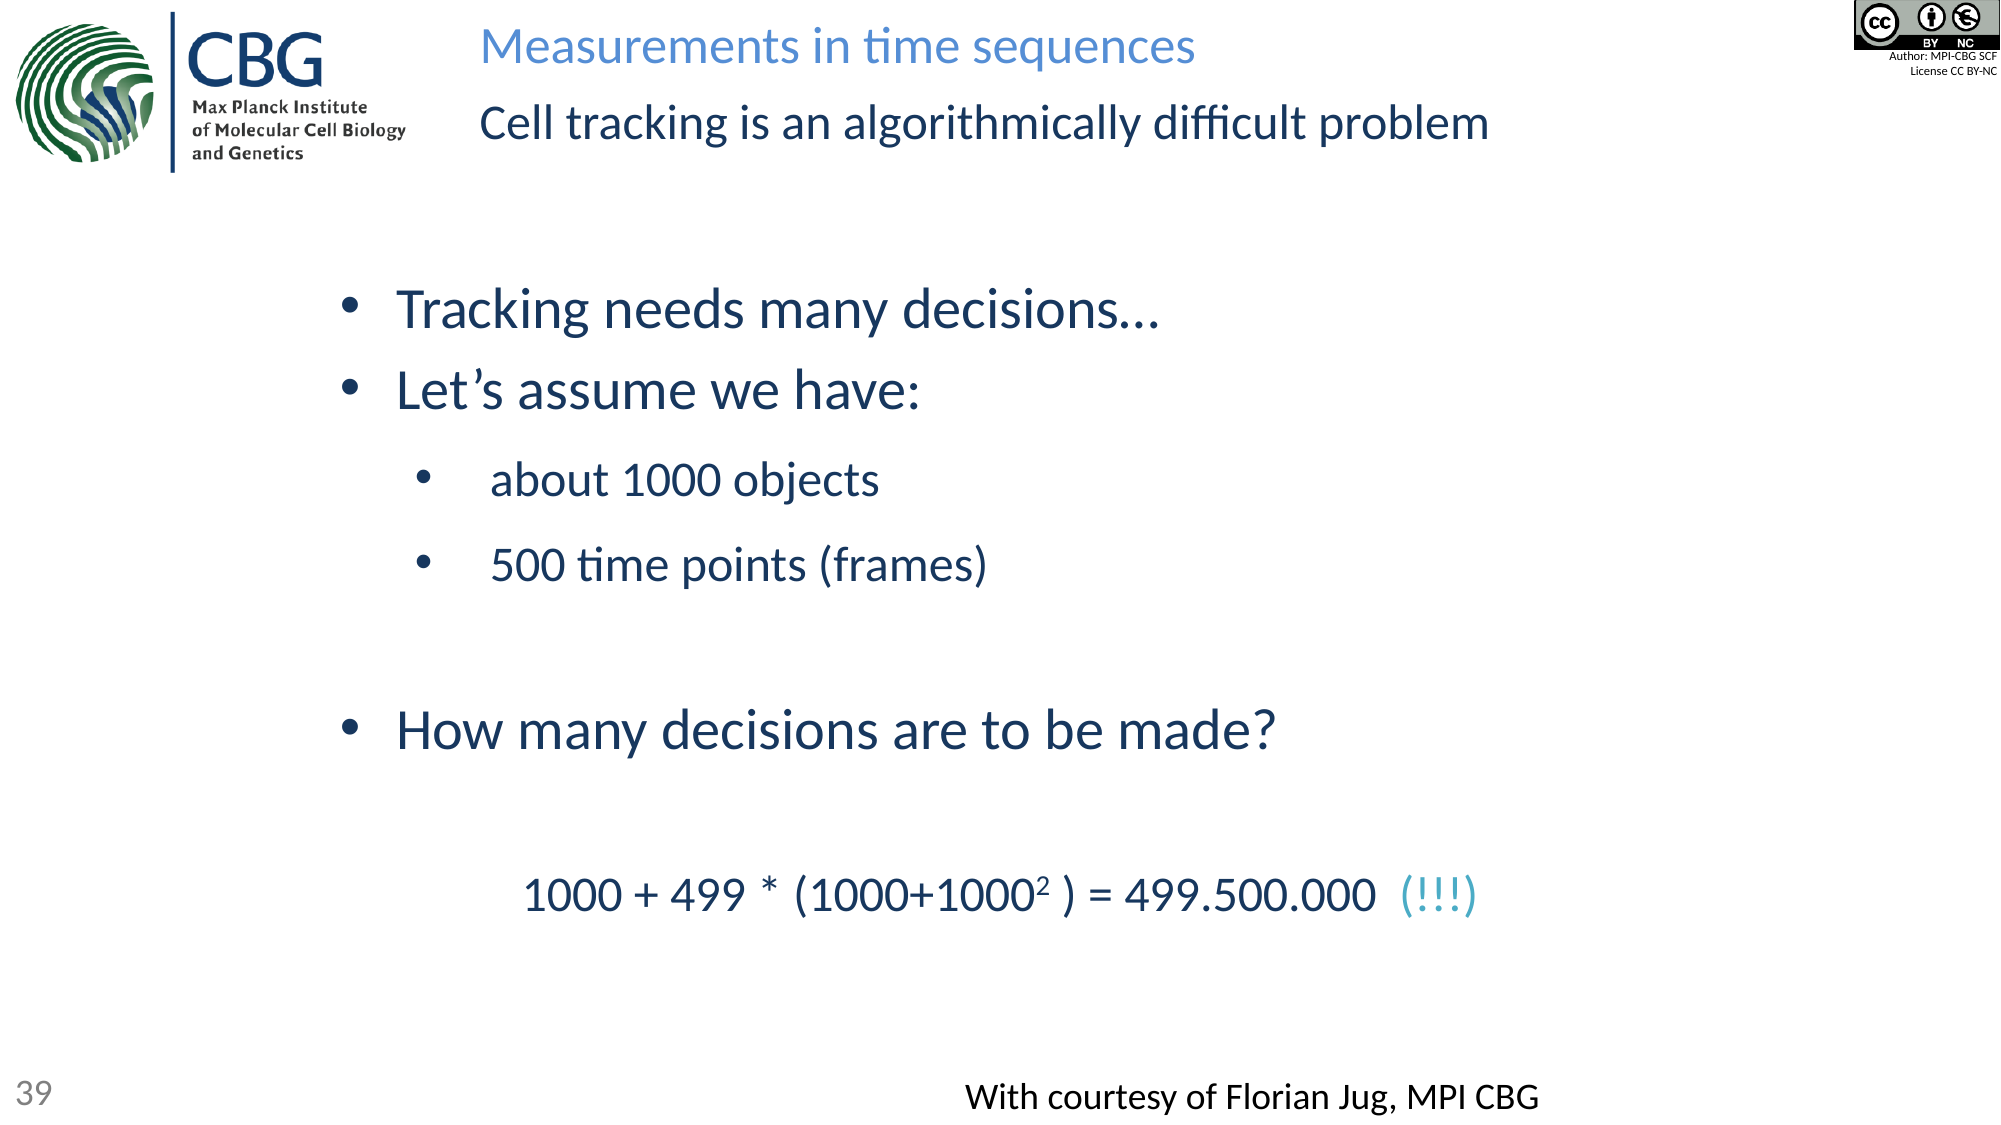

Measurements in time sequences

# Cell tracking is an algorithmically difficult problem
Tracking needs many decisions…
Let’s assume we have:
about 1000 objects
500 time points (frames)
How many decisions are to be made?
1000 + 499 * (1000+10002 ) = 499.500.000  (!!!)

With courtesy of Florian Jug, MPI CBG